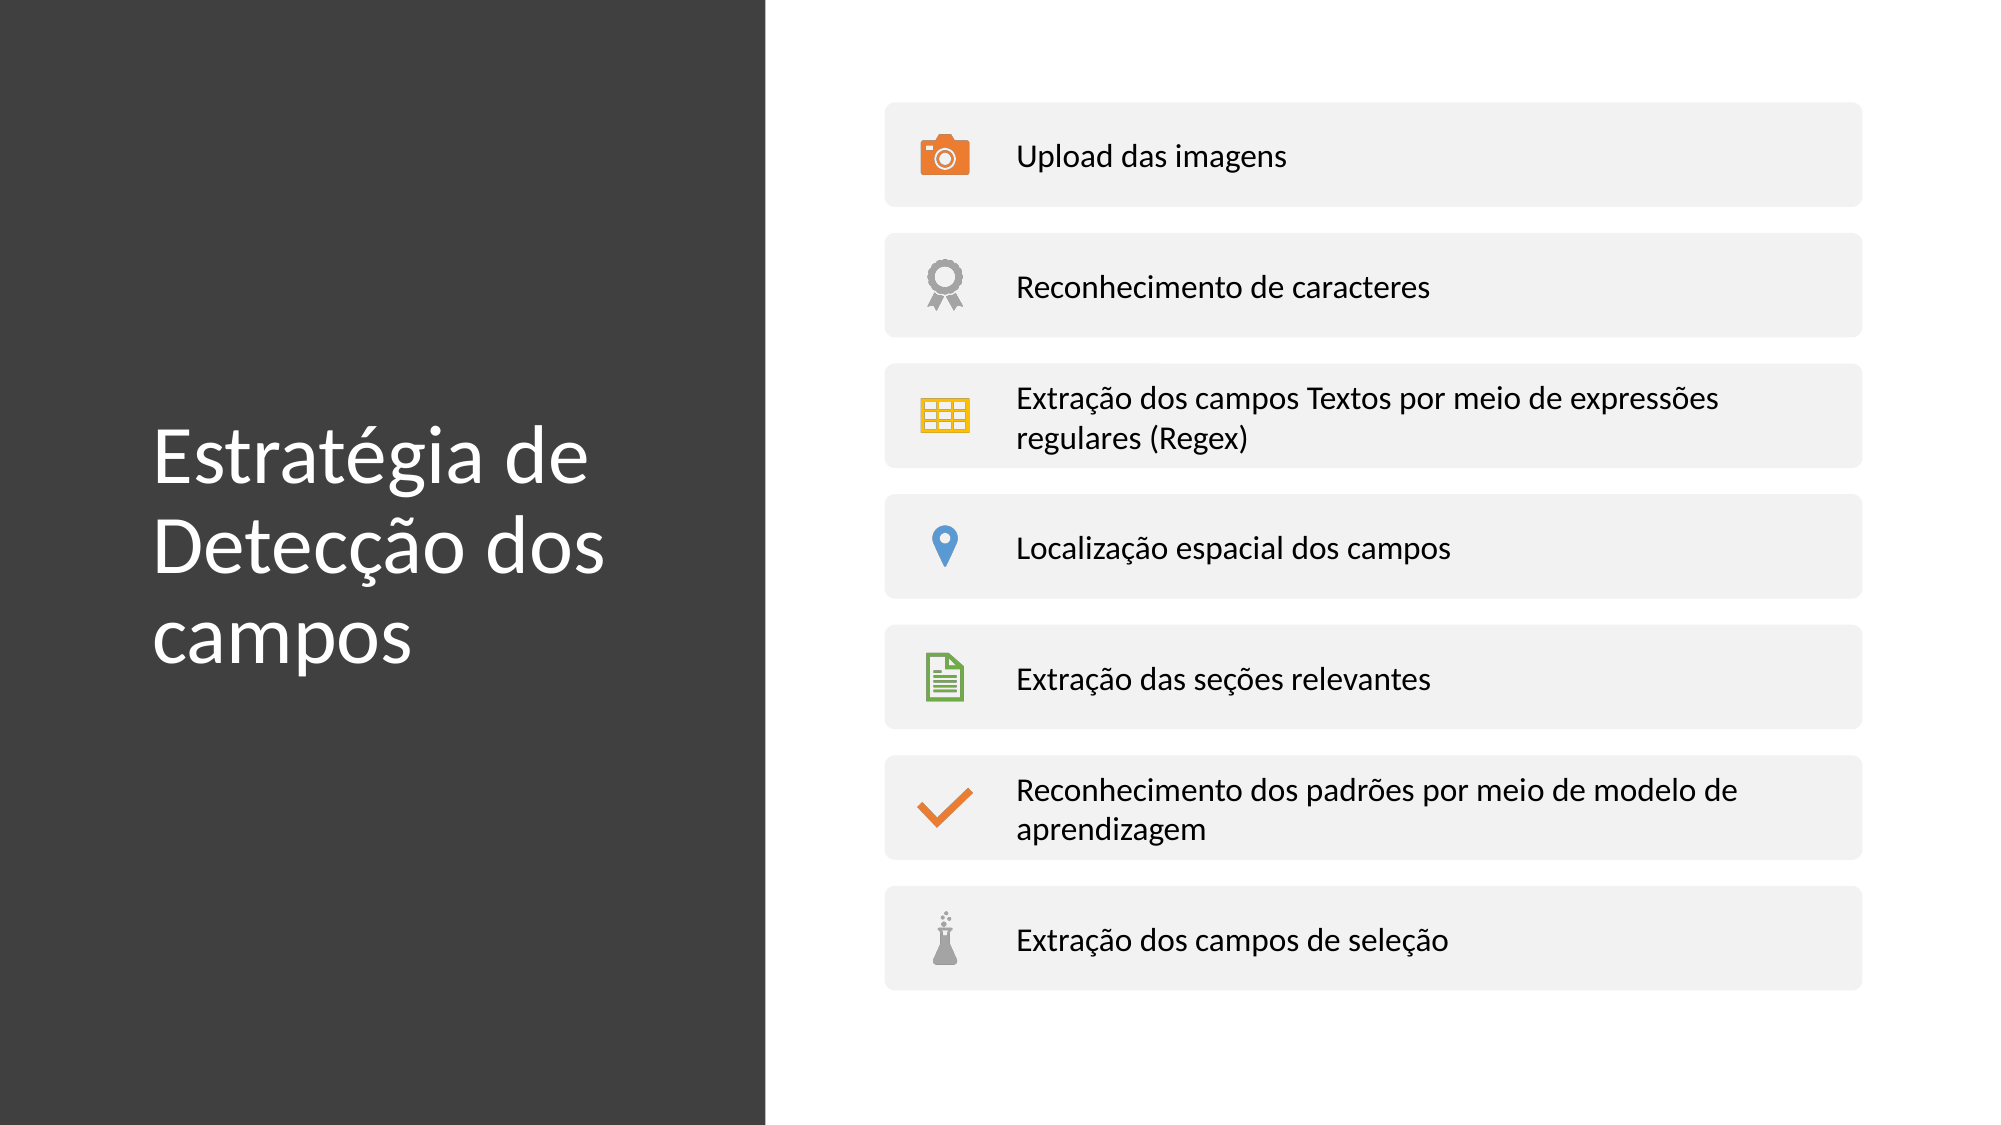

Upload das imagens
Reconhecimento de caracteres
Extração dos campos Textos por meio de expressões regulares (Regex)
Localização espacial dos campos
Extração das seções relevantes
Reconhecimento dos padrões por meio de modelo de aprendizagem
Extração dos campos de seleção
# Estratégia de Detecção dos campos